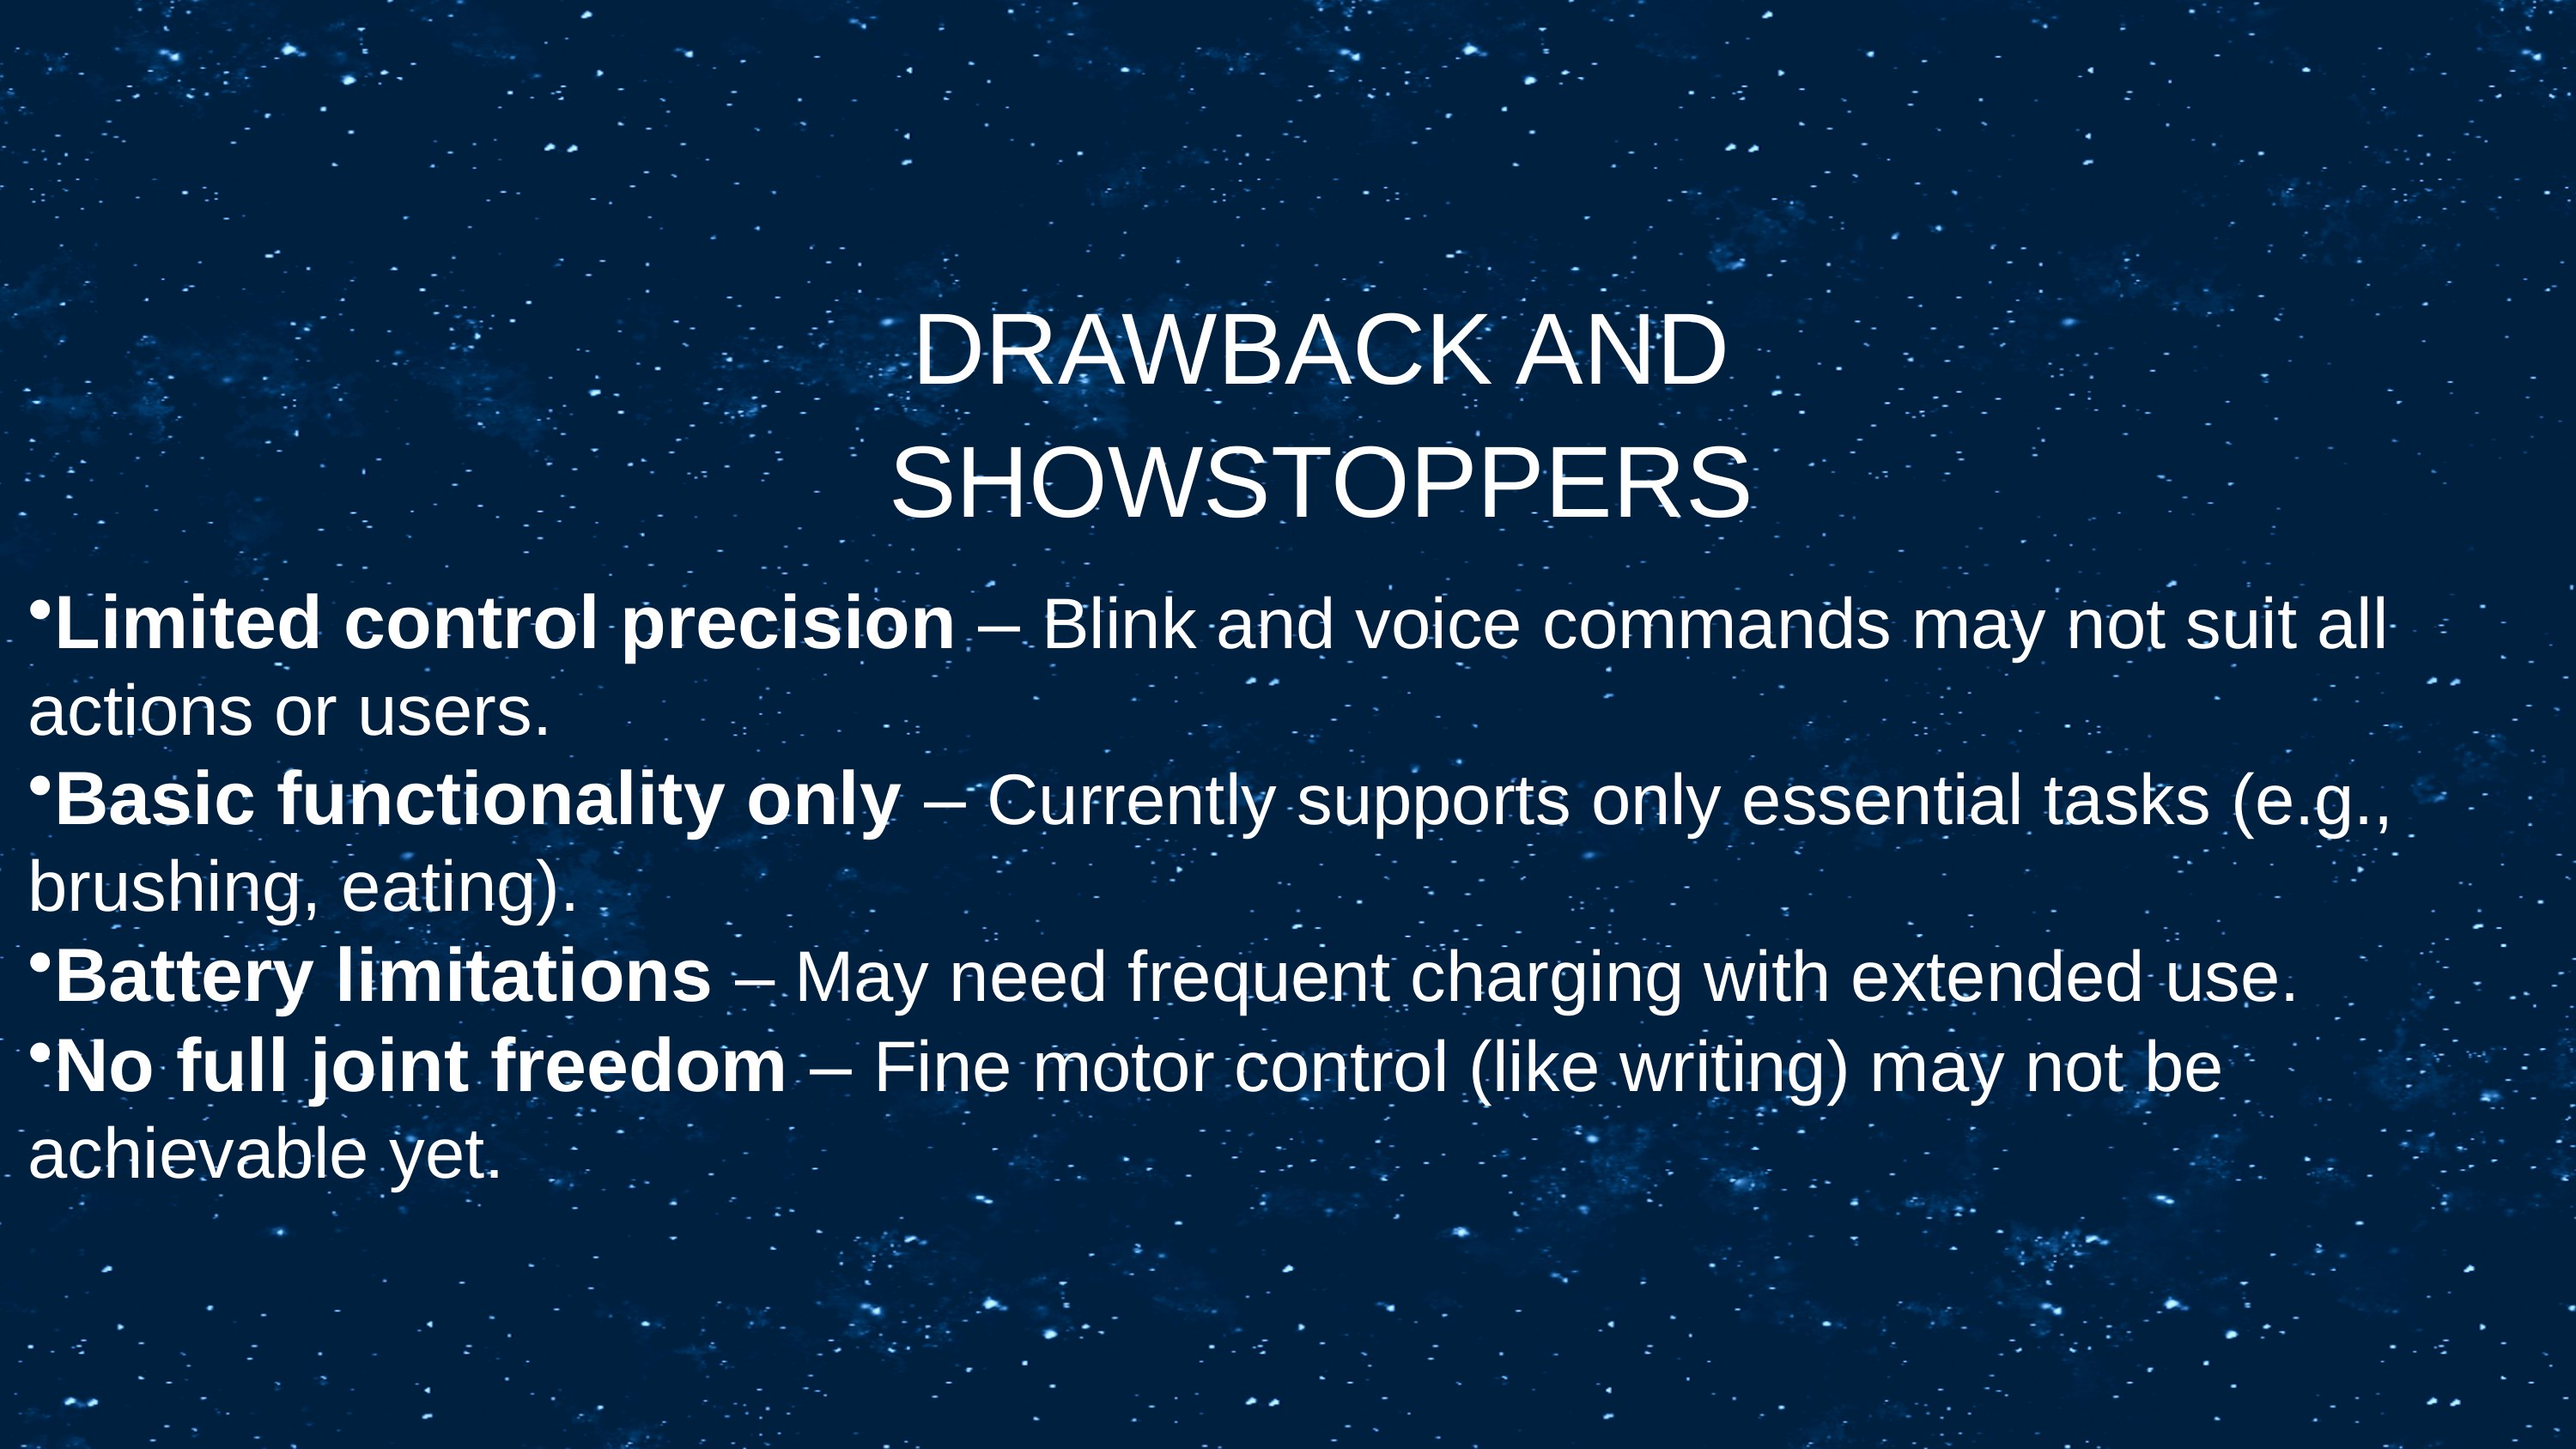

DRAWBACK AND SHOWSTOPPERS
Limited control precision – Blink and voice commands may not suit all actions or users.
Basic functionality only – Currently supports only essential tasks (e.g., brushing, eating).
Battery limitations – May need frequent charging with extended use.
No full joint freedom – Fine motor control (like writing) may not be achievable yet.